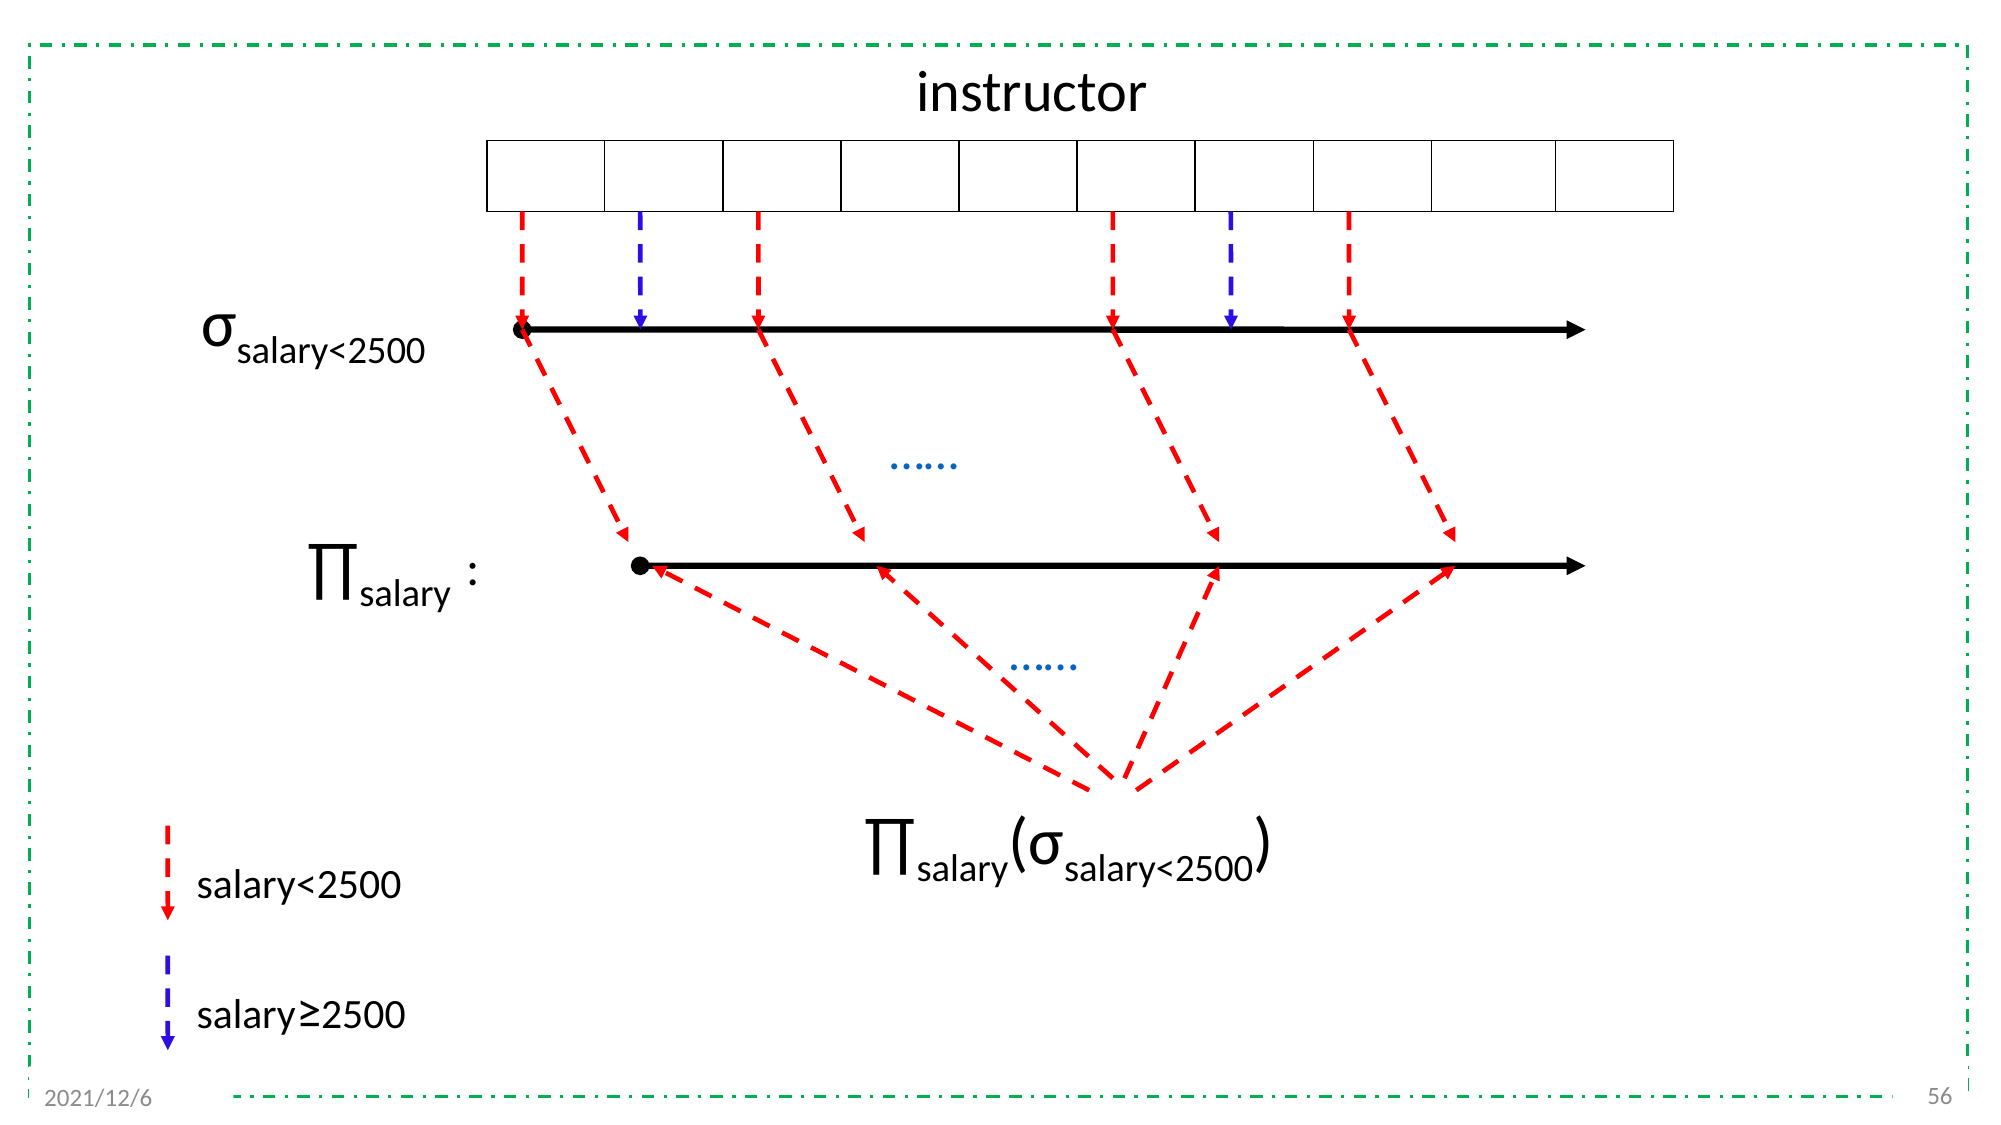

instructor

σsalary<2500

……
∏salary
:

……
∏salary(σsalary<2500)

salary<2500

salary≥2500
56
2021/12/6